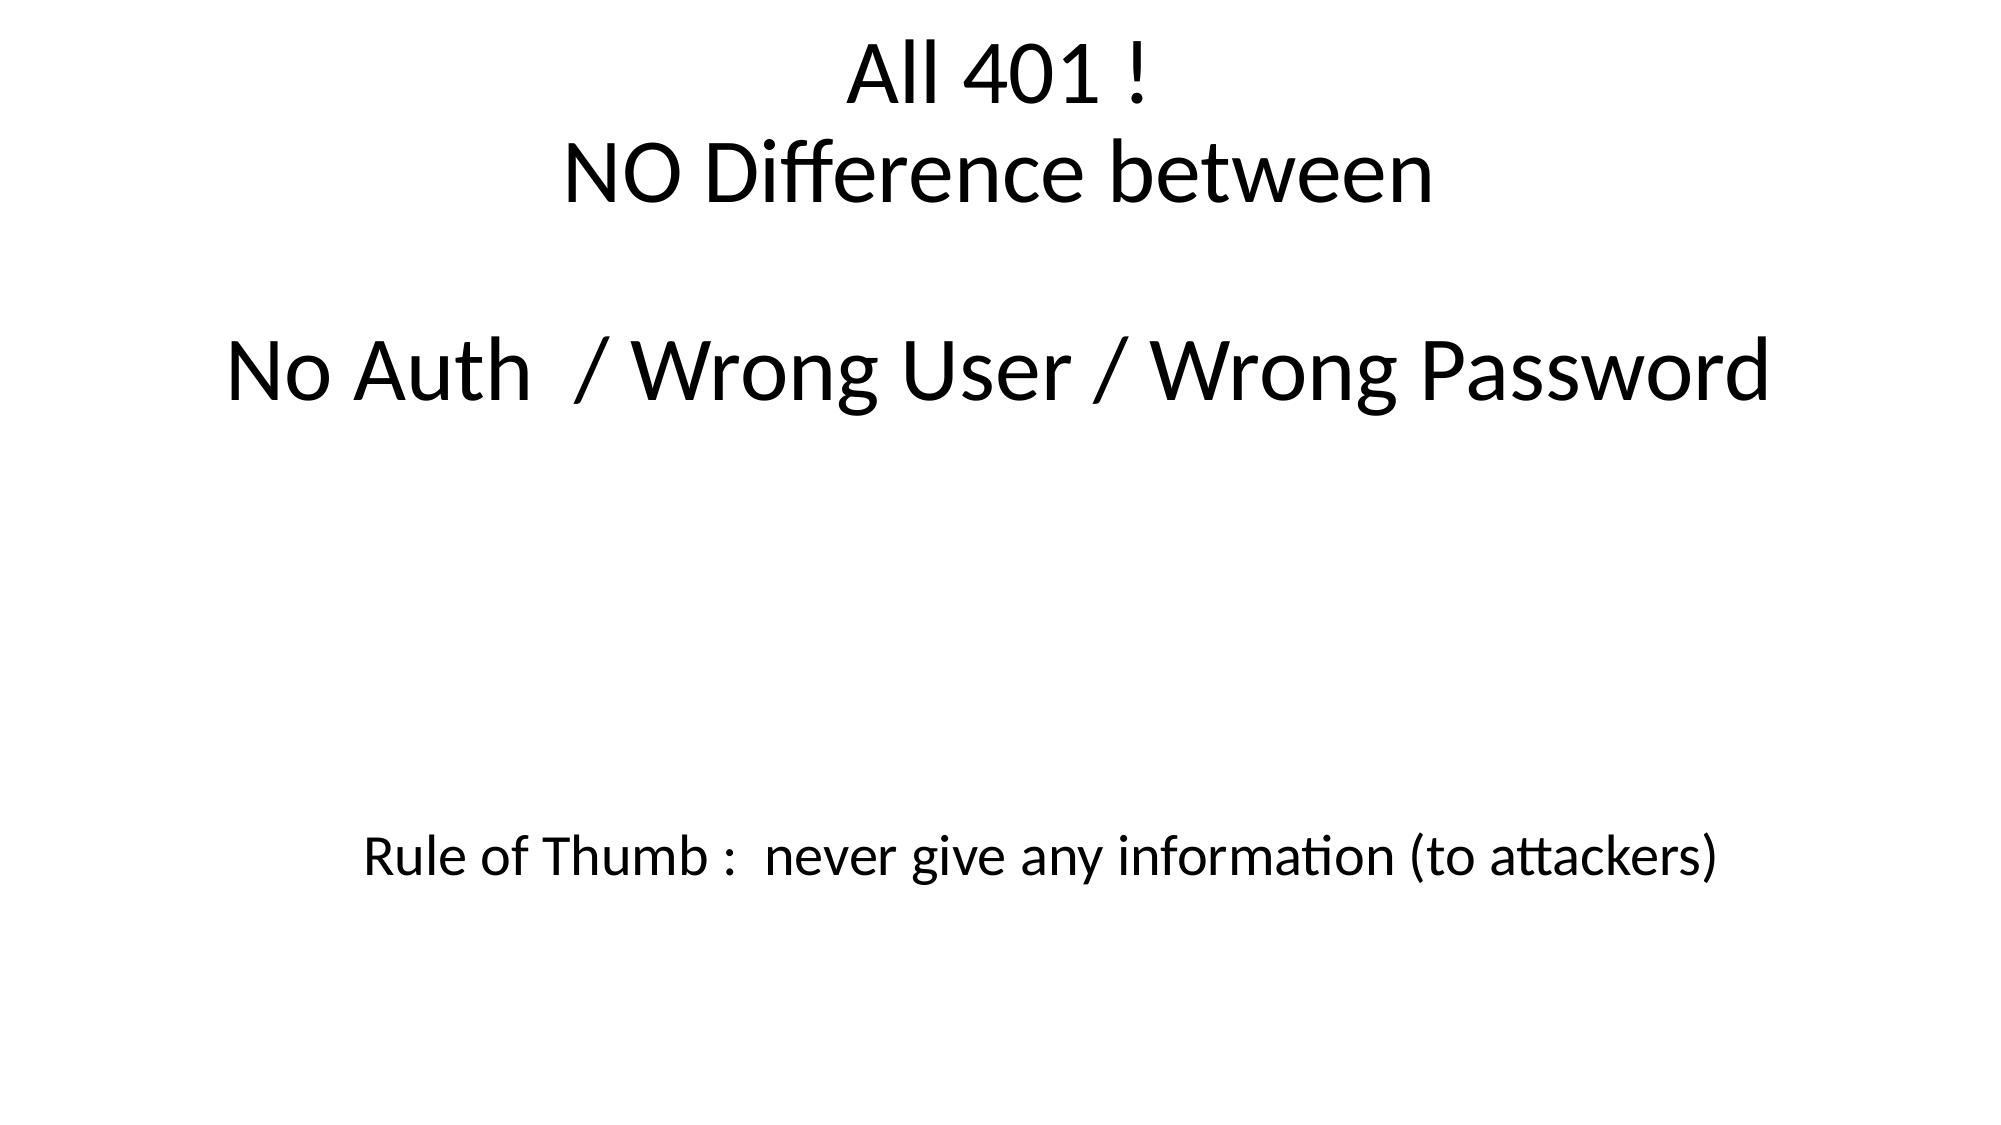

# All 401 ! NO Difference between No Auth  / Wrong User / Wrong Password
Rule of Thumb :  never give any information (to attackers)